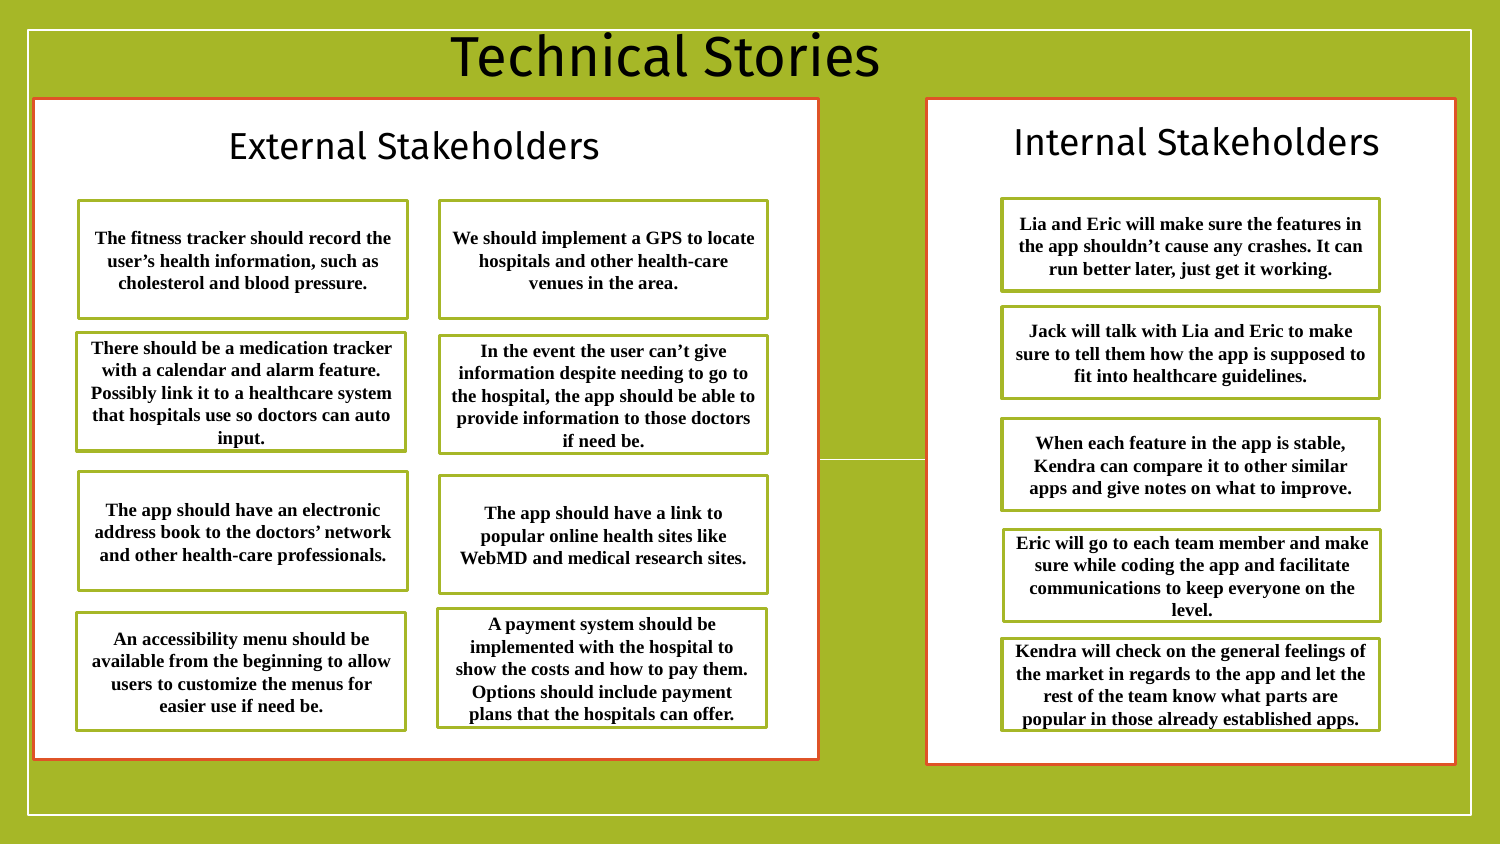

Technical Stories

Internal Stakeholders
External Stakeholders
Lia and Eric will make sure the features in the app shouldn’t cause any crashes. It can run better later, just get it working.
The fitness tracker should record the user’s health information, such as cholesterol and blood pressure.
We should implement a GPS to locate hospitals and other health-care venues in the area.
Jack will talk with Lia and Eric to make sure to tell them how the app is supposed to fit into healthcare guidelines.
There should be a medication tracker with a calendar and alarm feature. Possibly link it to a healthcare system that hospitals use so doctors can auto input.
In the event the user can’t give information despite needing to go to the hospital, the app should be able to provide information to those doctors if need be.
When each feature in the app is stable, Kendra can compare it to other similar apps and give notes on what to improve.
The app should have an electronic address book to the doctors’ network and other health-care professionals.
The app should have a link to popular online health sites like WebMD and medical research sites.
Eric will go to each team member and make sure while coding the app and facilitate communications to keep everyone on the level.
A payment system should be implemented with the hospital to show the costs and how to pay them. Options should include payment plans that the hospitals can offer.
An accessibility menu should be available from the beginning to allow users to customize the menus for easier use if need be.
Kendra will check on the general feelings of the market in regards to the app and let the rest of the team know what parts are popular in those already established apps.